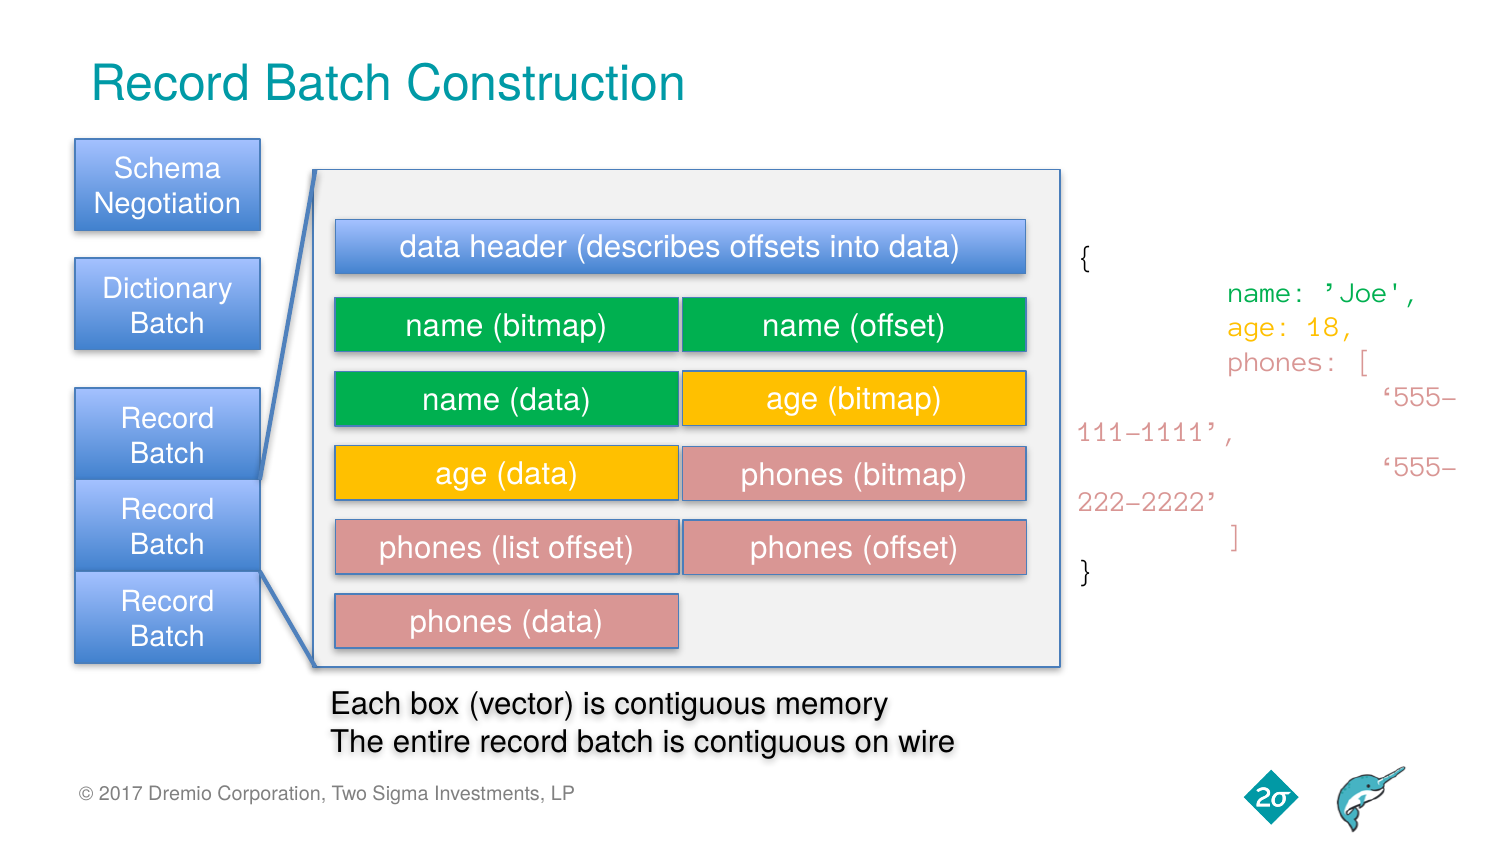

# Record Batch Construction
Schema Negotiation

data header (describes offsets into data)
{
	name: ’Joe',
	age: 18,
	phones: [
		‘555-111-1111’,
		‘555-222-2222’
	]
}
Dictionary Batch
name (bitmap)
name (offset)
age (bitmap)
name (data)

Record Batch
age (data)
phones (bitmap)
Record Batch
phones (list offset)
phones (offset)
Record Batch
phones (data)
Each box (vector) is contiguous memory
The entire record batch is contiguous on wire